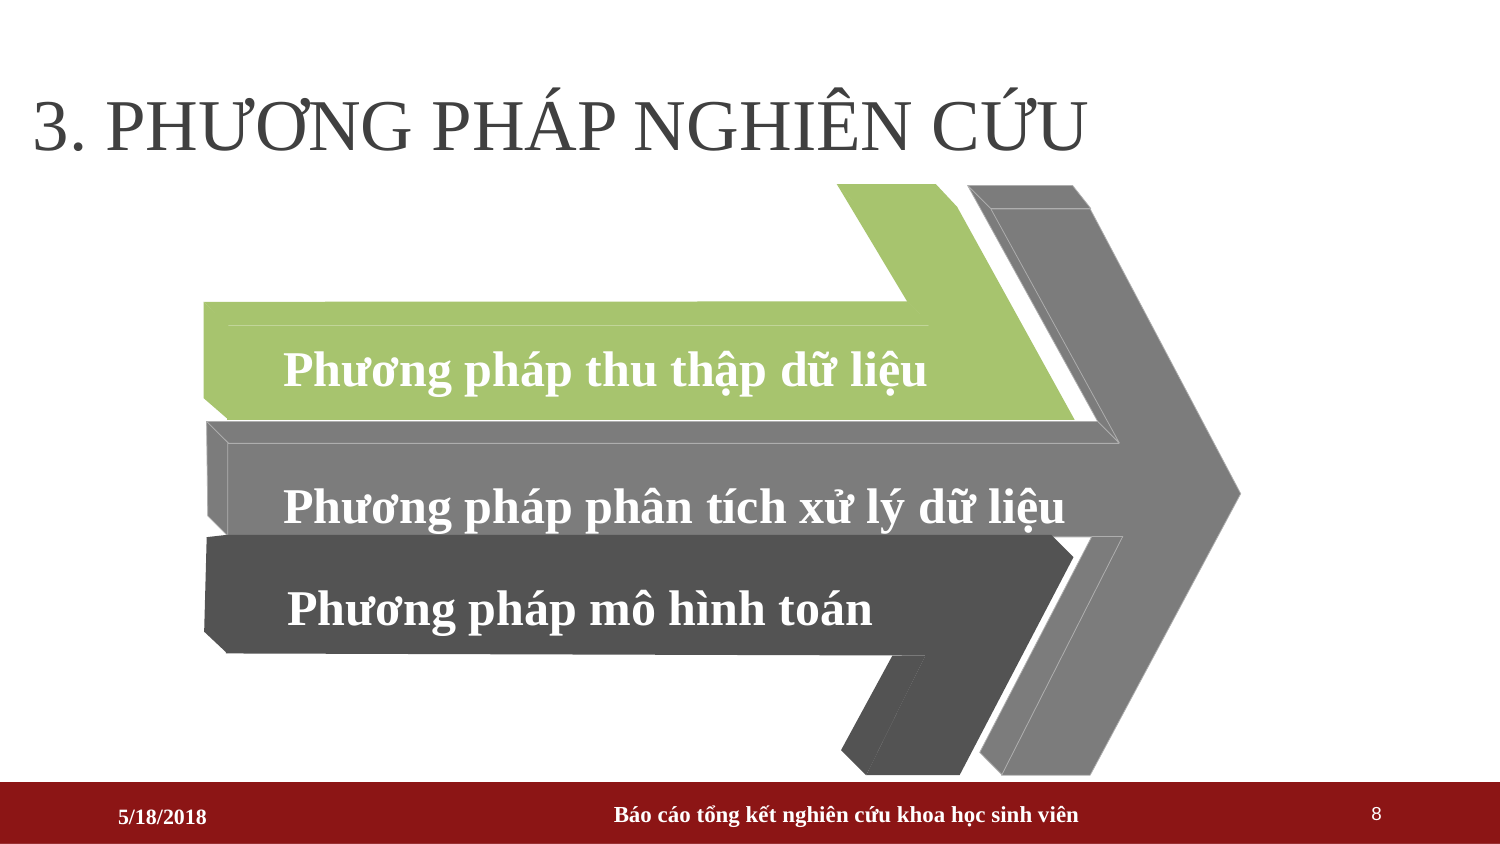

# 3. PHƯƠNG PHÁP NGHIÊN CỨU

Phương pháp thu thập dữ liệu
Phương pháp phân tích xử lý dữ liệu

Phương pháp mô hình toán
8
Báo cáo tổng kết nghiên cứu khoa học sinh viên
5/18/2018